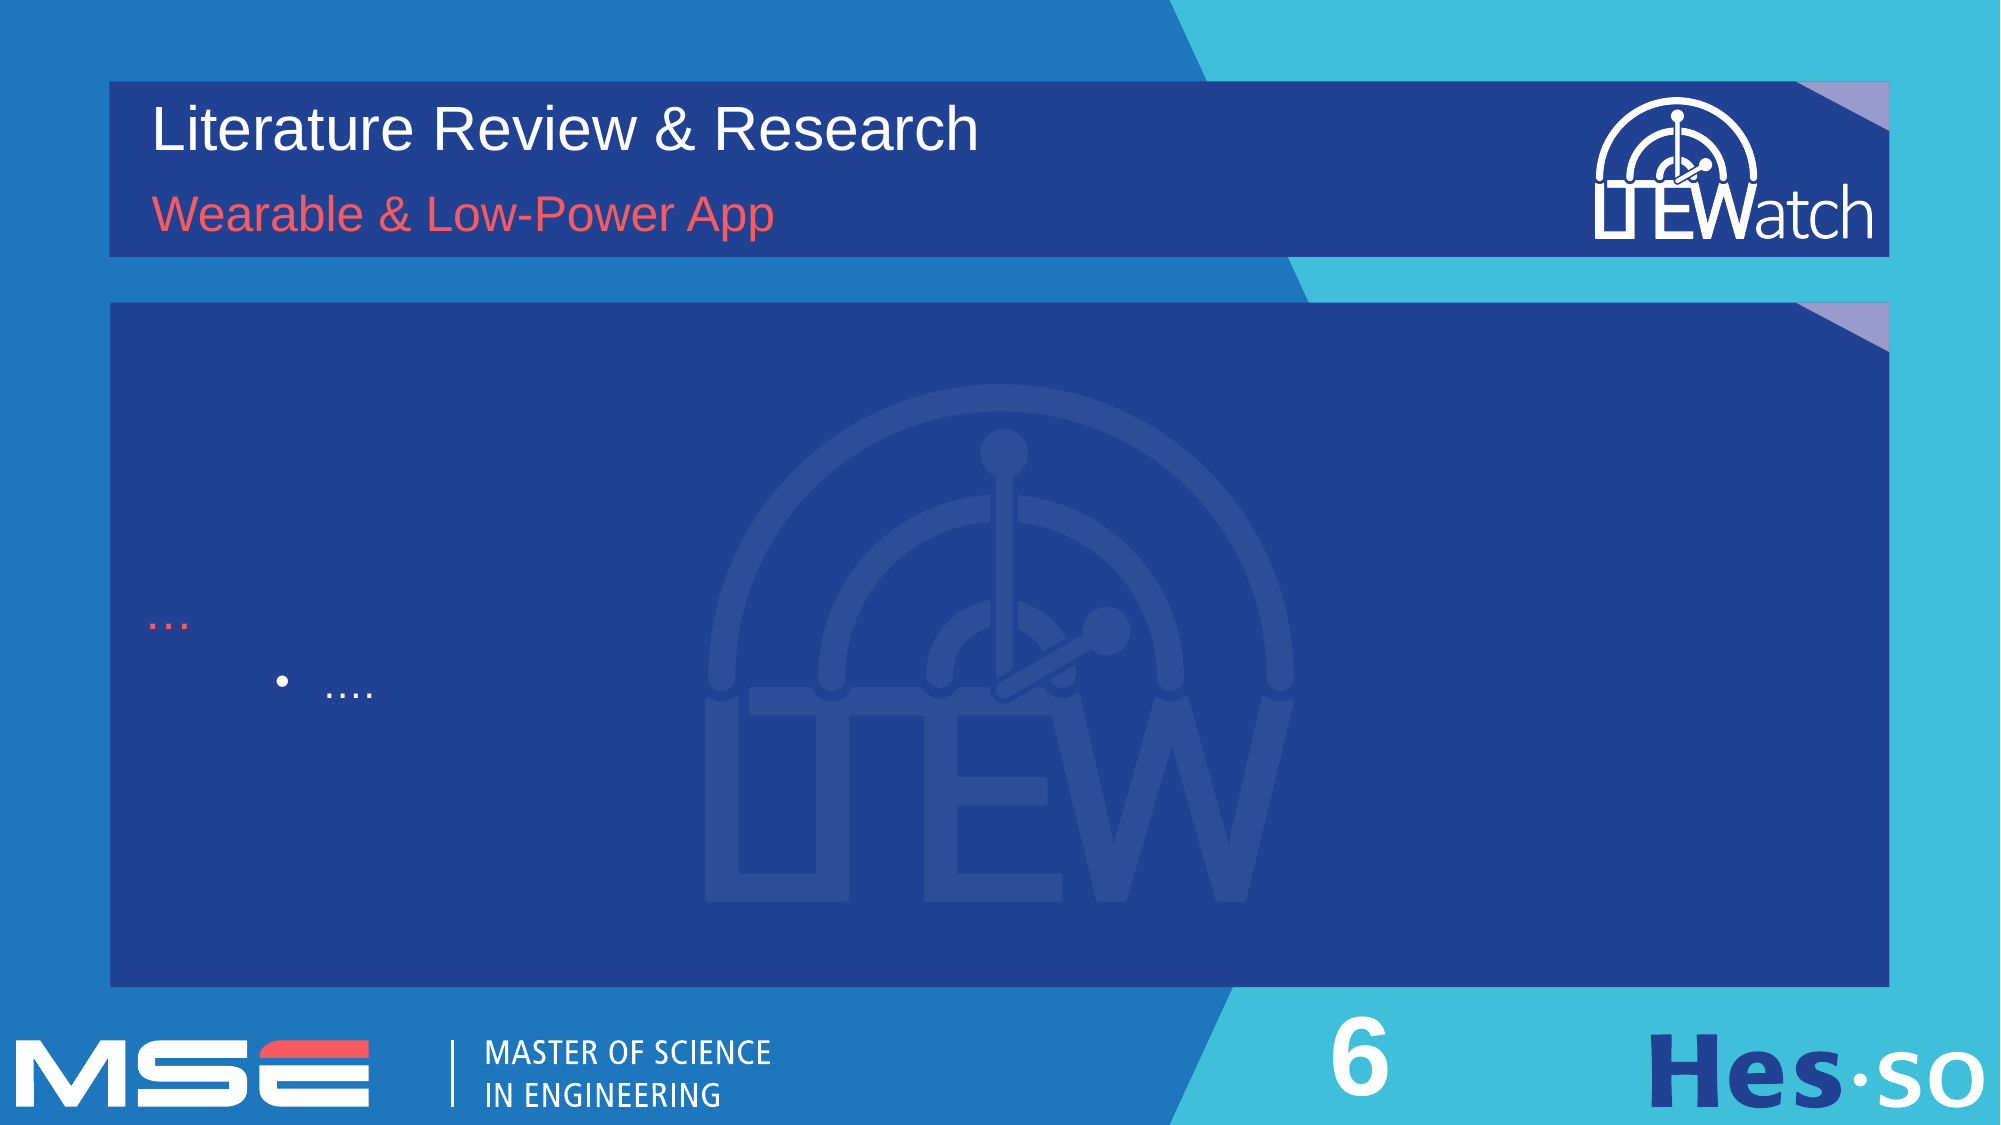

Literature Review & Research
Wearable & Low-Power App
…
….
6